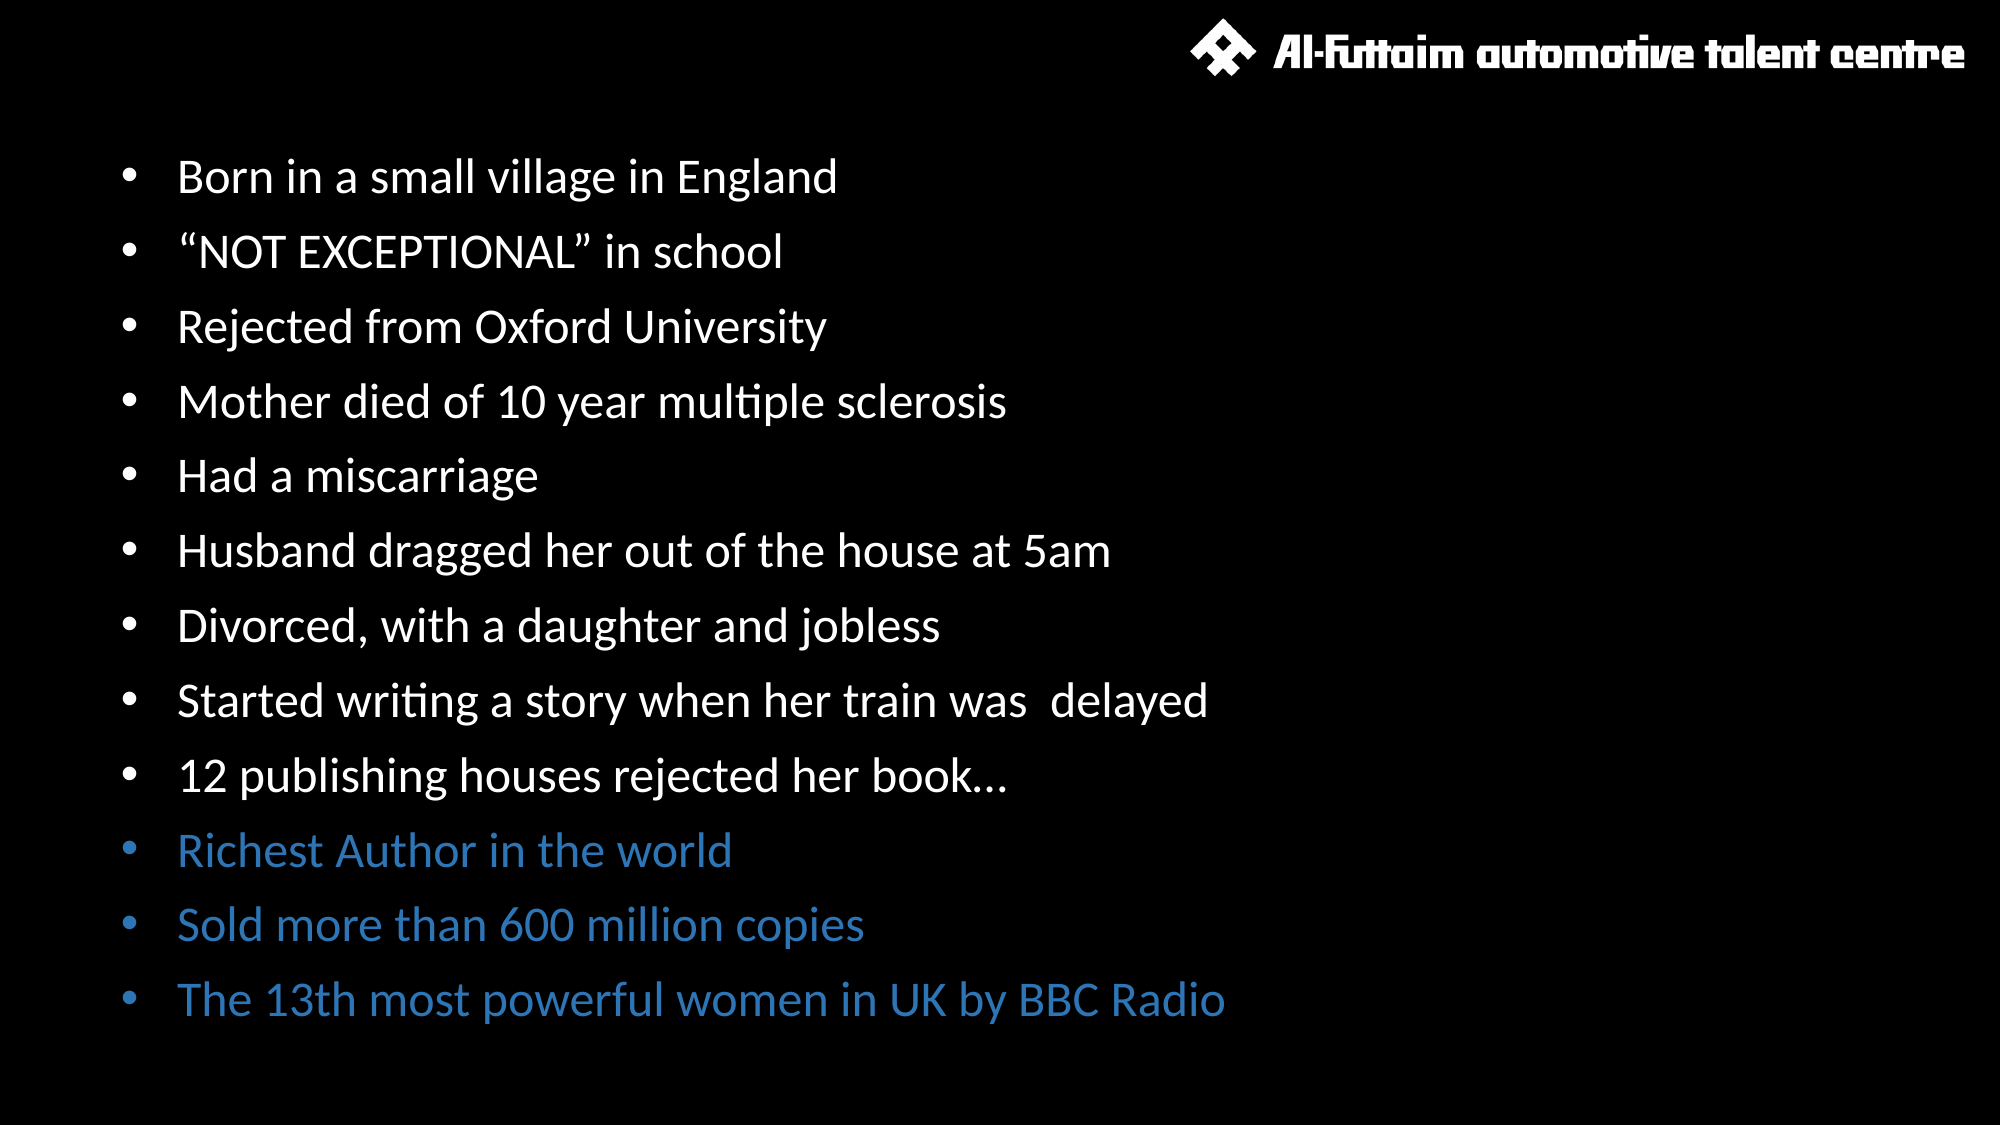

Born in a small village in England
“NOT EXCEPTIONAL” in school
Rejected from Oxford University
Mother died of 10 year multiple sclerosis
Had a miscarriage
Husband dragged her out of the house at 5am
Divorced, with a daughter and jobless
Started writing a story when her train was  delayed
12 publishing houses rejected her book…
Richest Author in the world
Sold more than 600 million copies
The 13th most powerful women in UK by BBC Radio